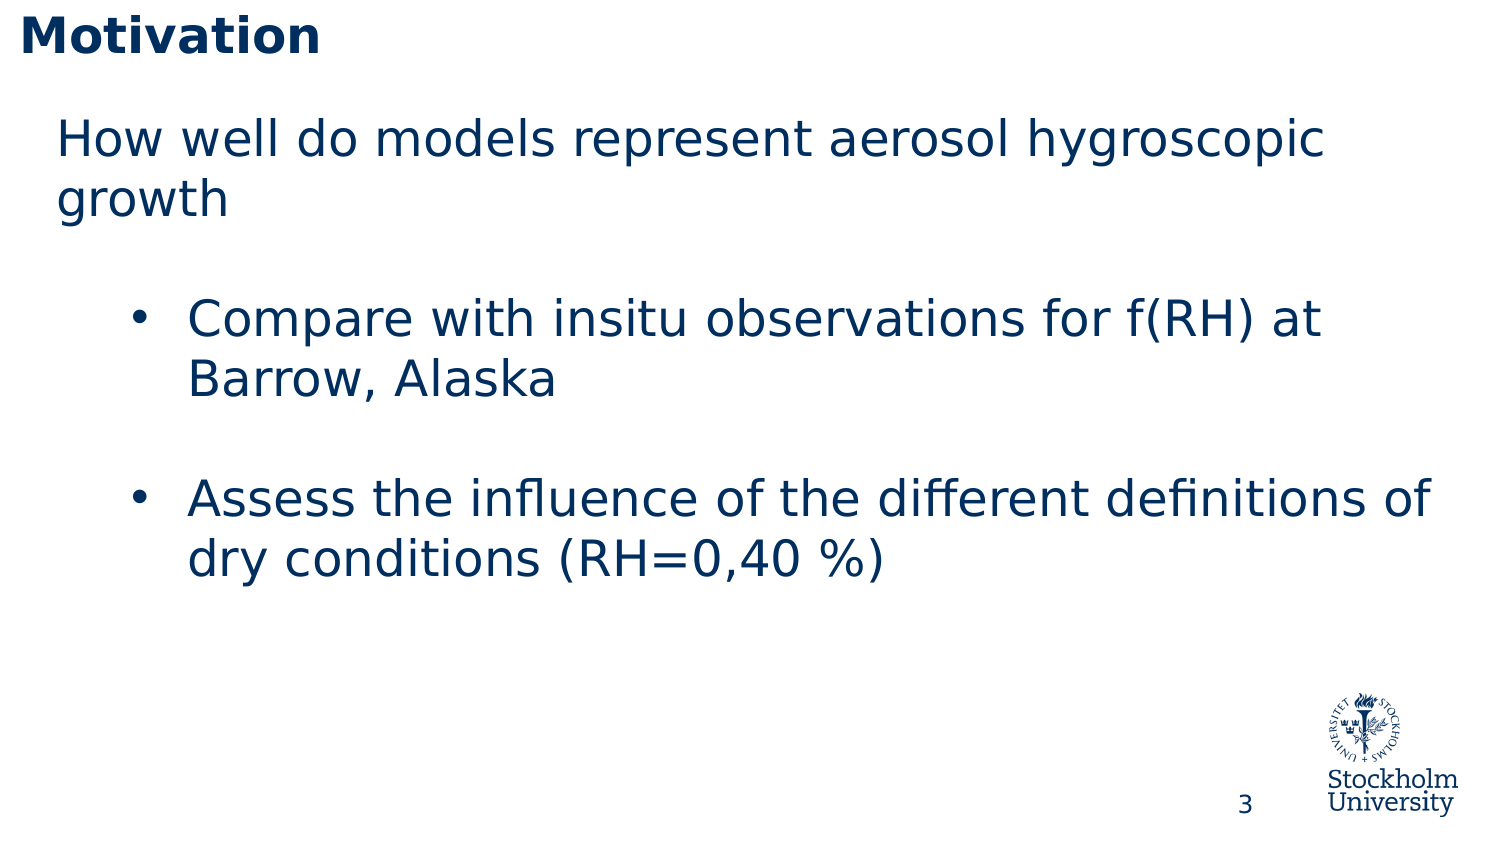

Motivation
How well do models represent aerosol hygroscopic growth

Compare with insitu observations for f(RH) at Barrow, Alaska

Assess the influence of the different definitions of dry conditions (RH=0,40 %)

3